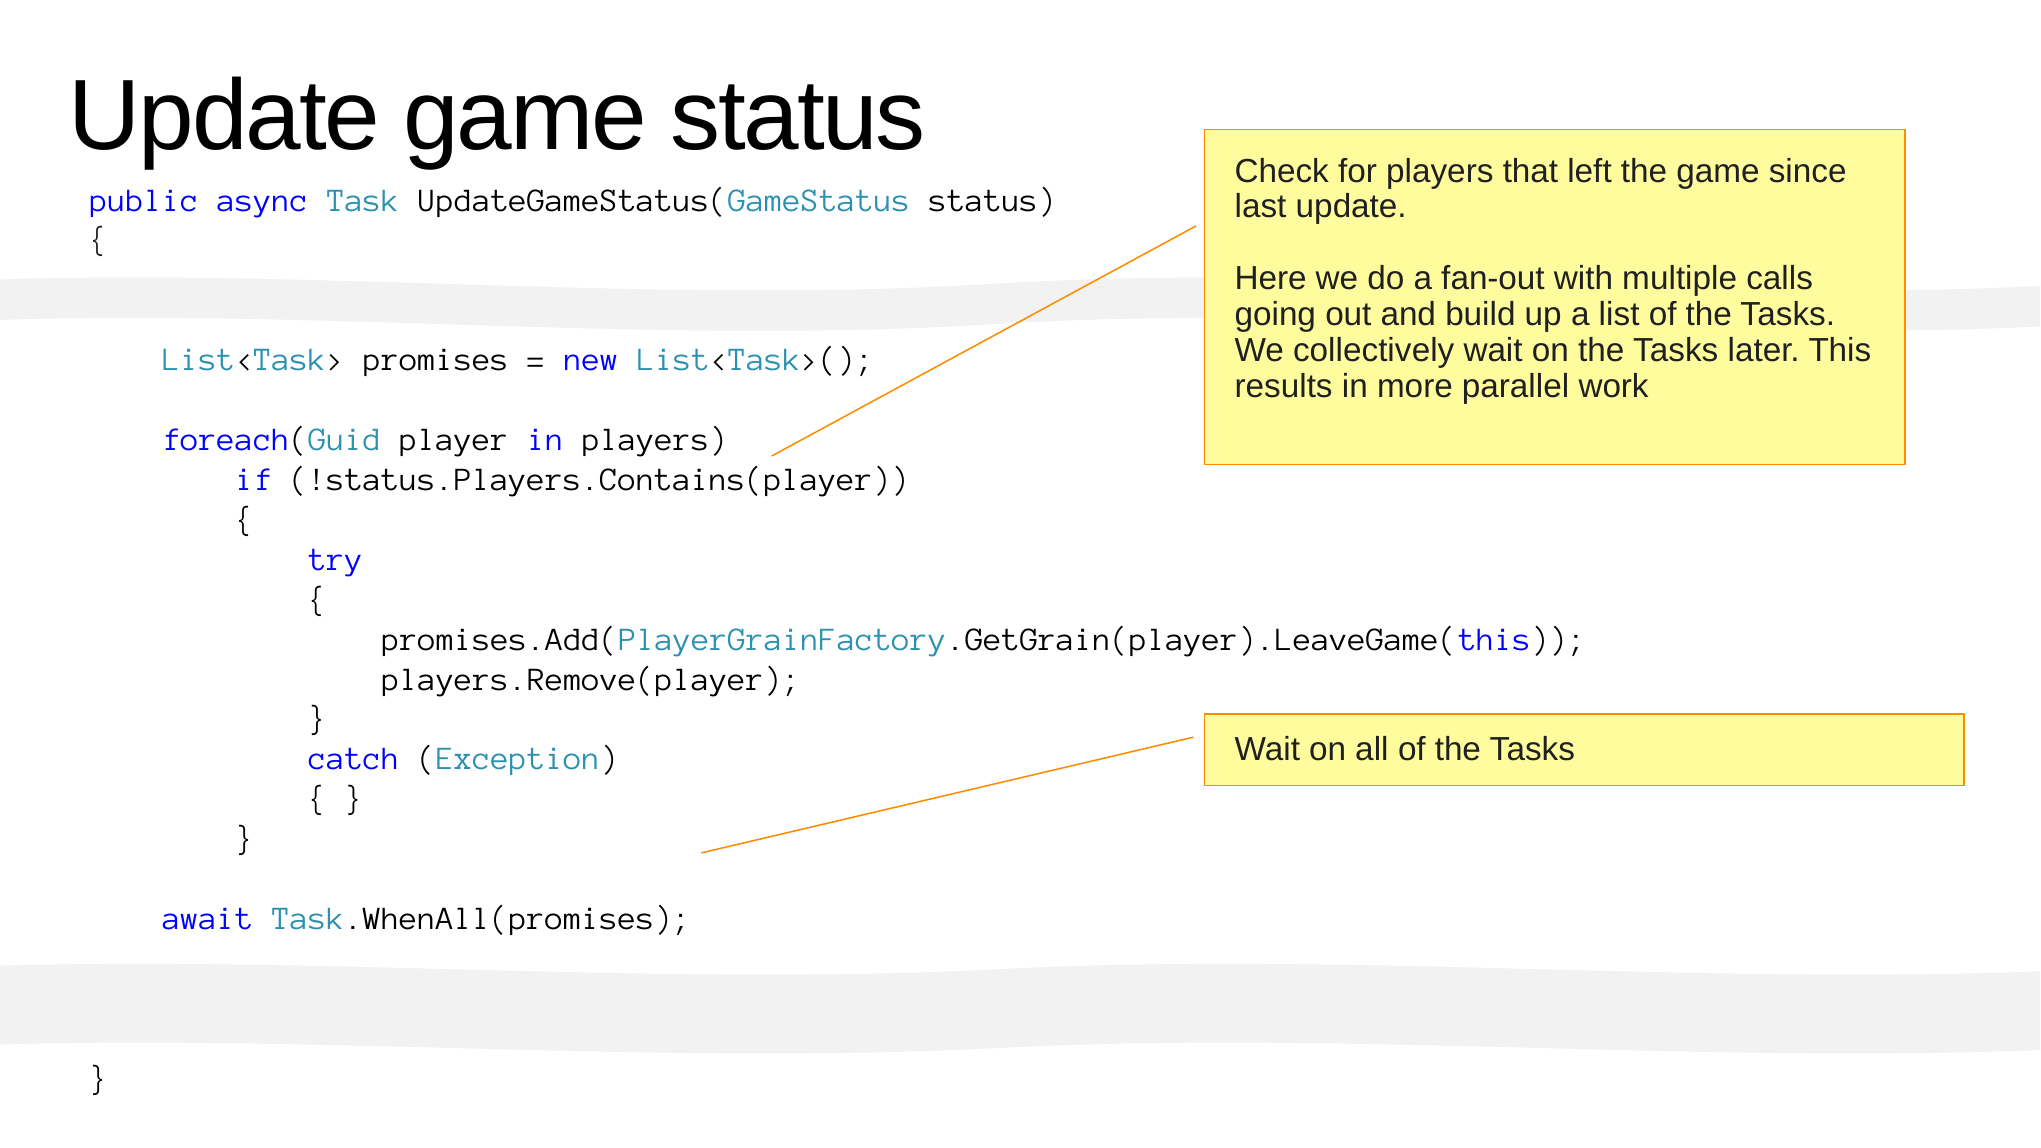

# Update game status
Check for players that left the game since last update.

Here we do a fan-out with multiple calls going out and build up a list of the Tasks. We collectively wait on the Tasks later. This results in more parallel work

public async Task UpdateGameStatus(GameStatus status)
{
…

    List<Task> promises = new List<Task>();

    foreach(Guid player in players)
        if (!status.Players.Contains(player))
        {
            try
            {
                promises.Add(PlayerGrainFactory.GetGrain(player).LeaveGame(this));
                players.Remove(player);
            }
            catch (Exception)
            { }
        }

    await Task.WhenAll(promises);

}

Wait on all of the Tasks